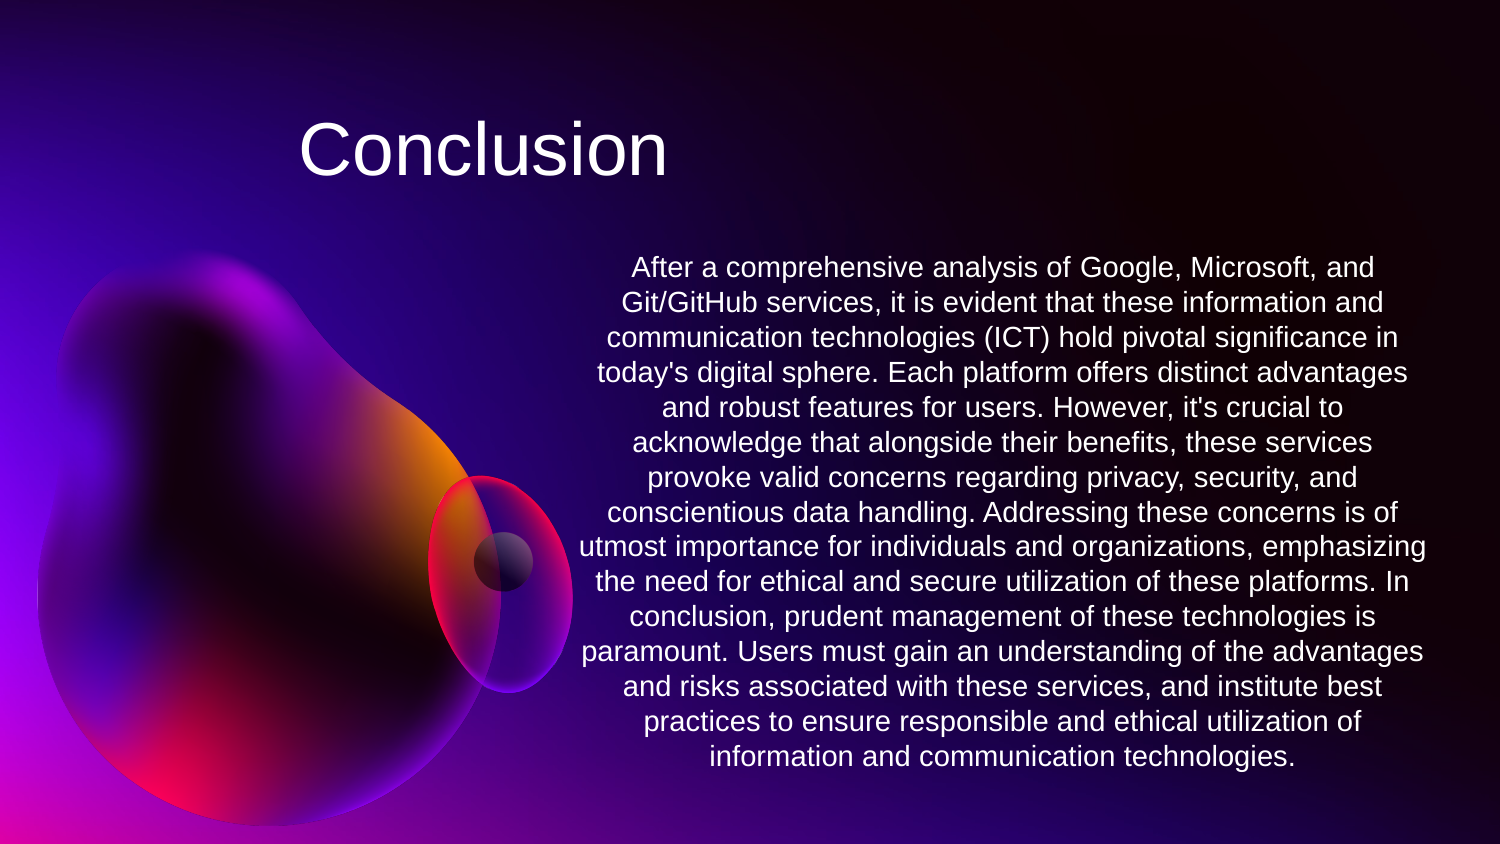

# Conclusion
After a comprehensive analysis of Google, Microsoft, and Git/GitHub services, it is evident that these information and communication technologies (ICT) hold pivotal significance in today's digital sphere. Each platform offers distinct advantages and robust features for users. However, it's crucial to acknowledge that alongside their benefits, these services provoke valid concerns regarding privacy, security, and conscientious data handling. Addressing these concerns is of utmost importance for individuals and organizations, emphasizing the need for ethical and secure utilization of these platforms. In conclusion, prudent management of these technologies is paramount. Users must gain an understanding of the advantages and risks associated with these services, and institute best practices to ensure responsible and ethical utilization of information and communication technologies.